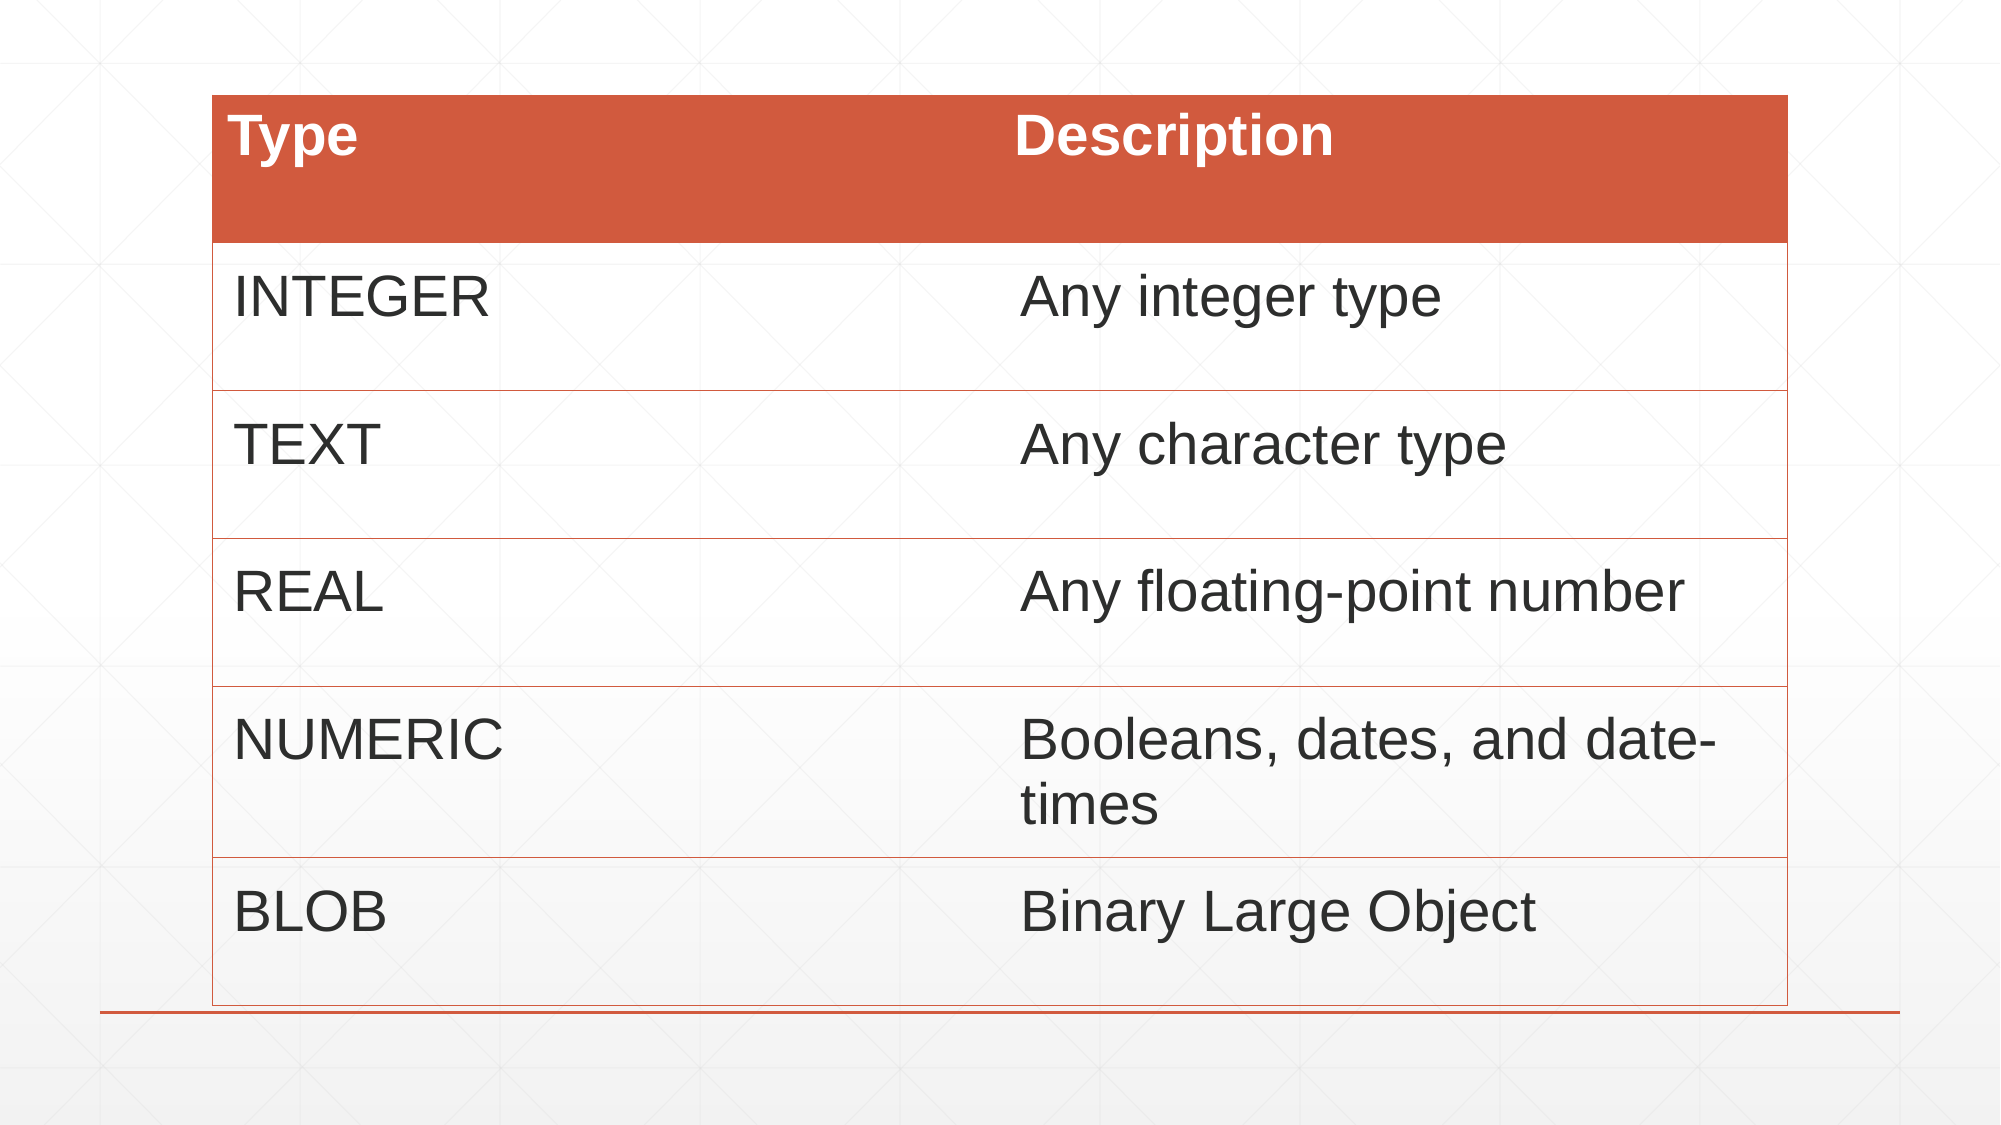

| Type | Description |
| --- | --- |
| INTEGER | Any integer type |
| TEXT | Any character type |
| REAL | Any floating-point number |
| NUMERIC | Booleans, dates, and date-times |
| BLOB | Binary Large Object |